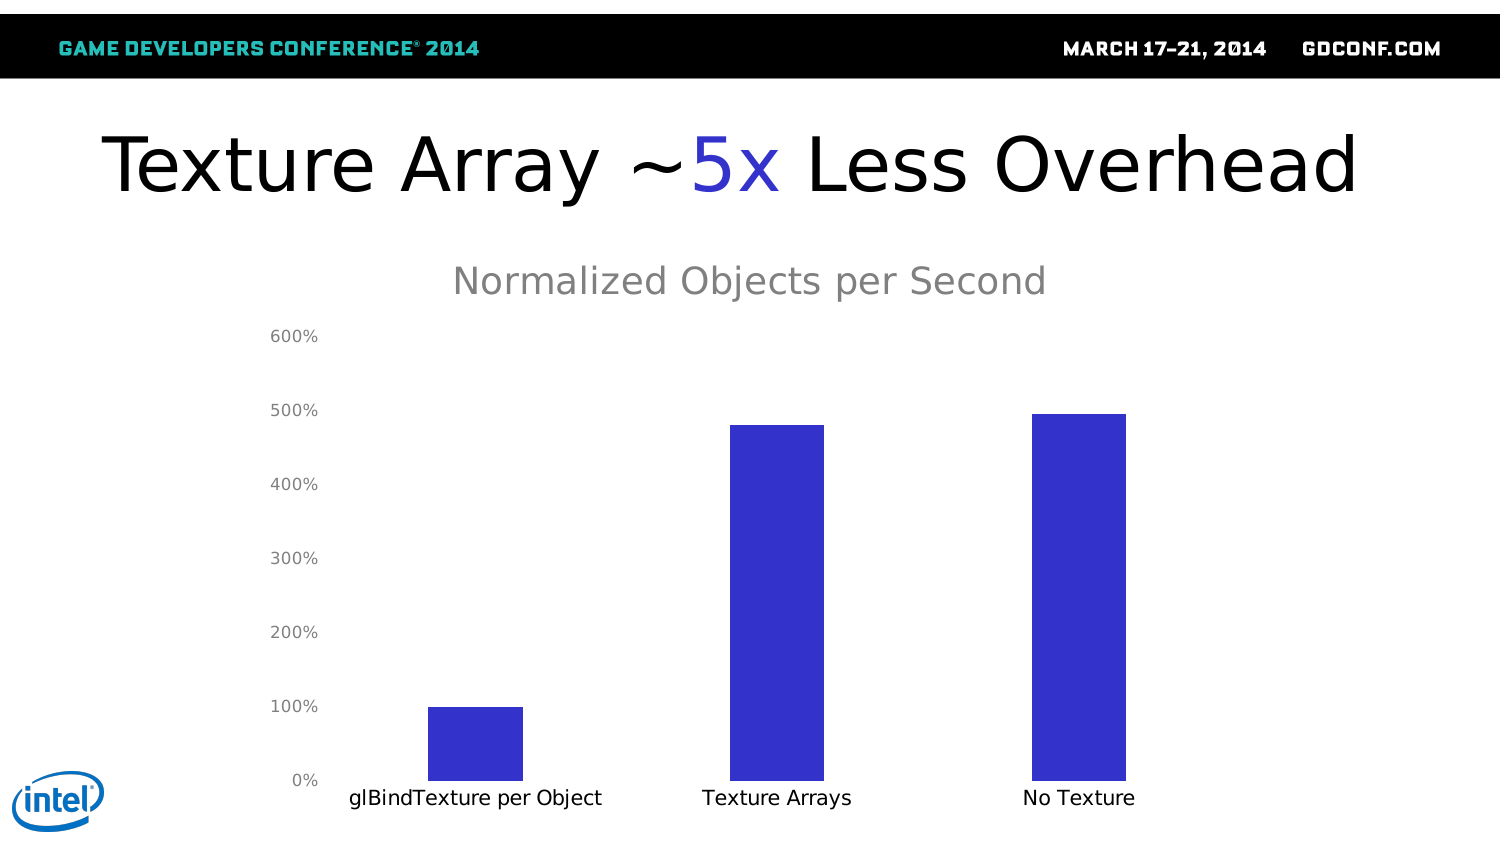

# Texture Array ~5x Less Overhead

### Chart: Normalized Objects per Second

| Category | Series 1 |
|---|---|
| glBindTexture per Object | 1.0 |
| Texture Arrays | 4.81975014077887 |
| No Texture | 4.967504596767307 |